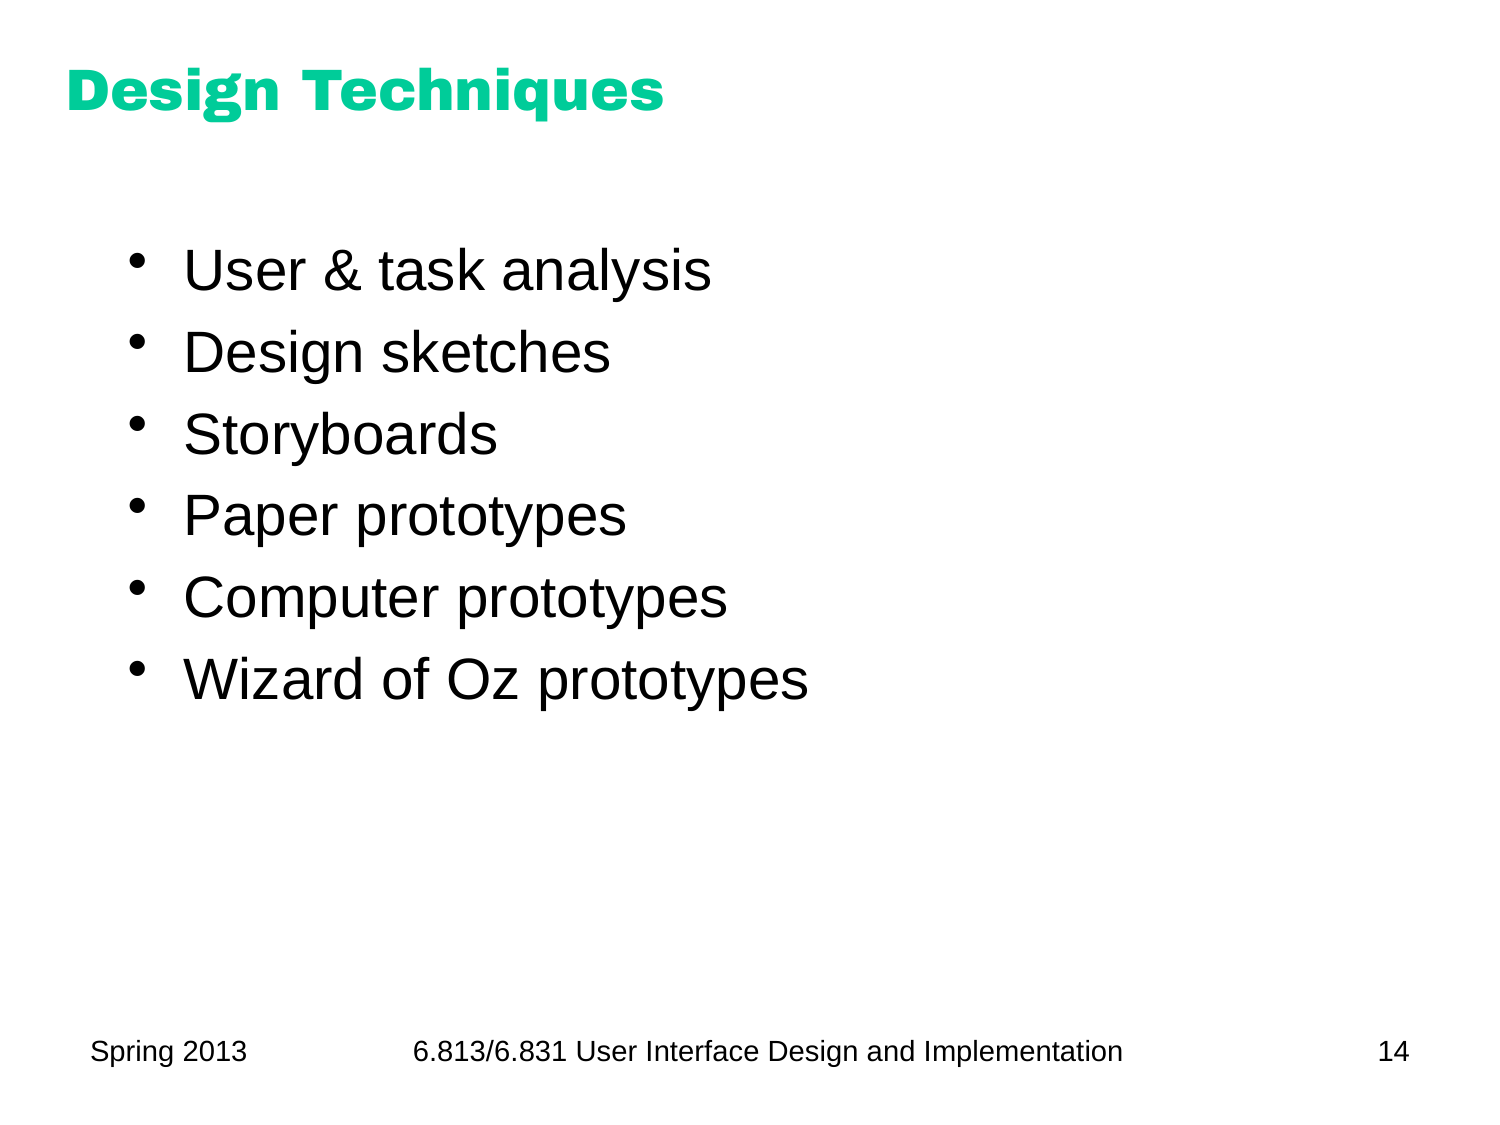

# Design Techniques
User & task analysis
Design sketches
Storyboards
Paper prototypes
Computer prototypes
Wizard of Oz prototypes

Spring 2013
6.813/6.831 User Interface Design and Implementation
14